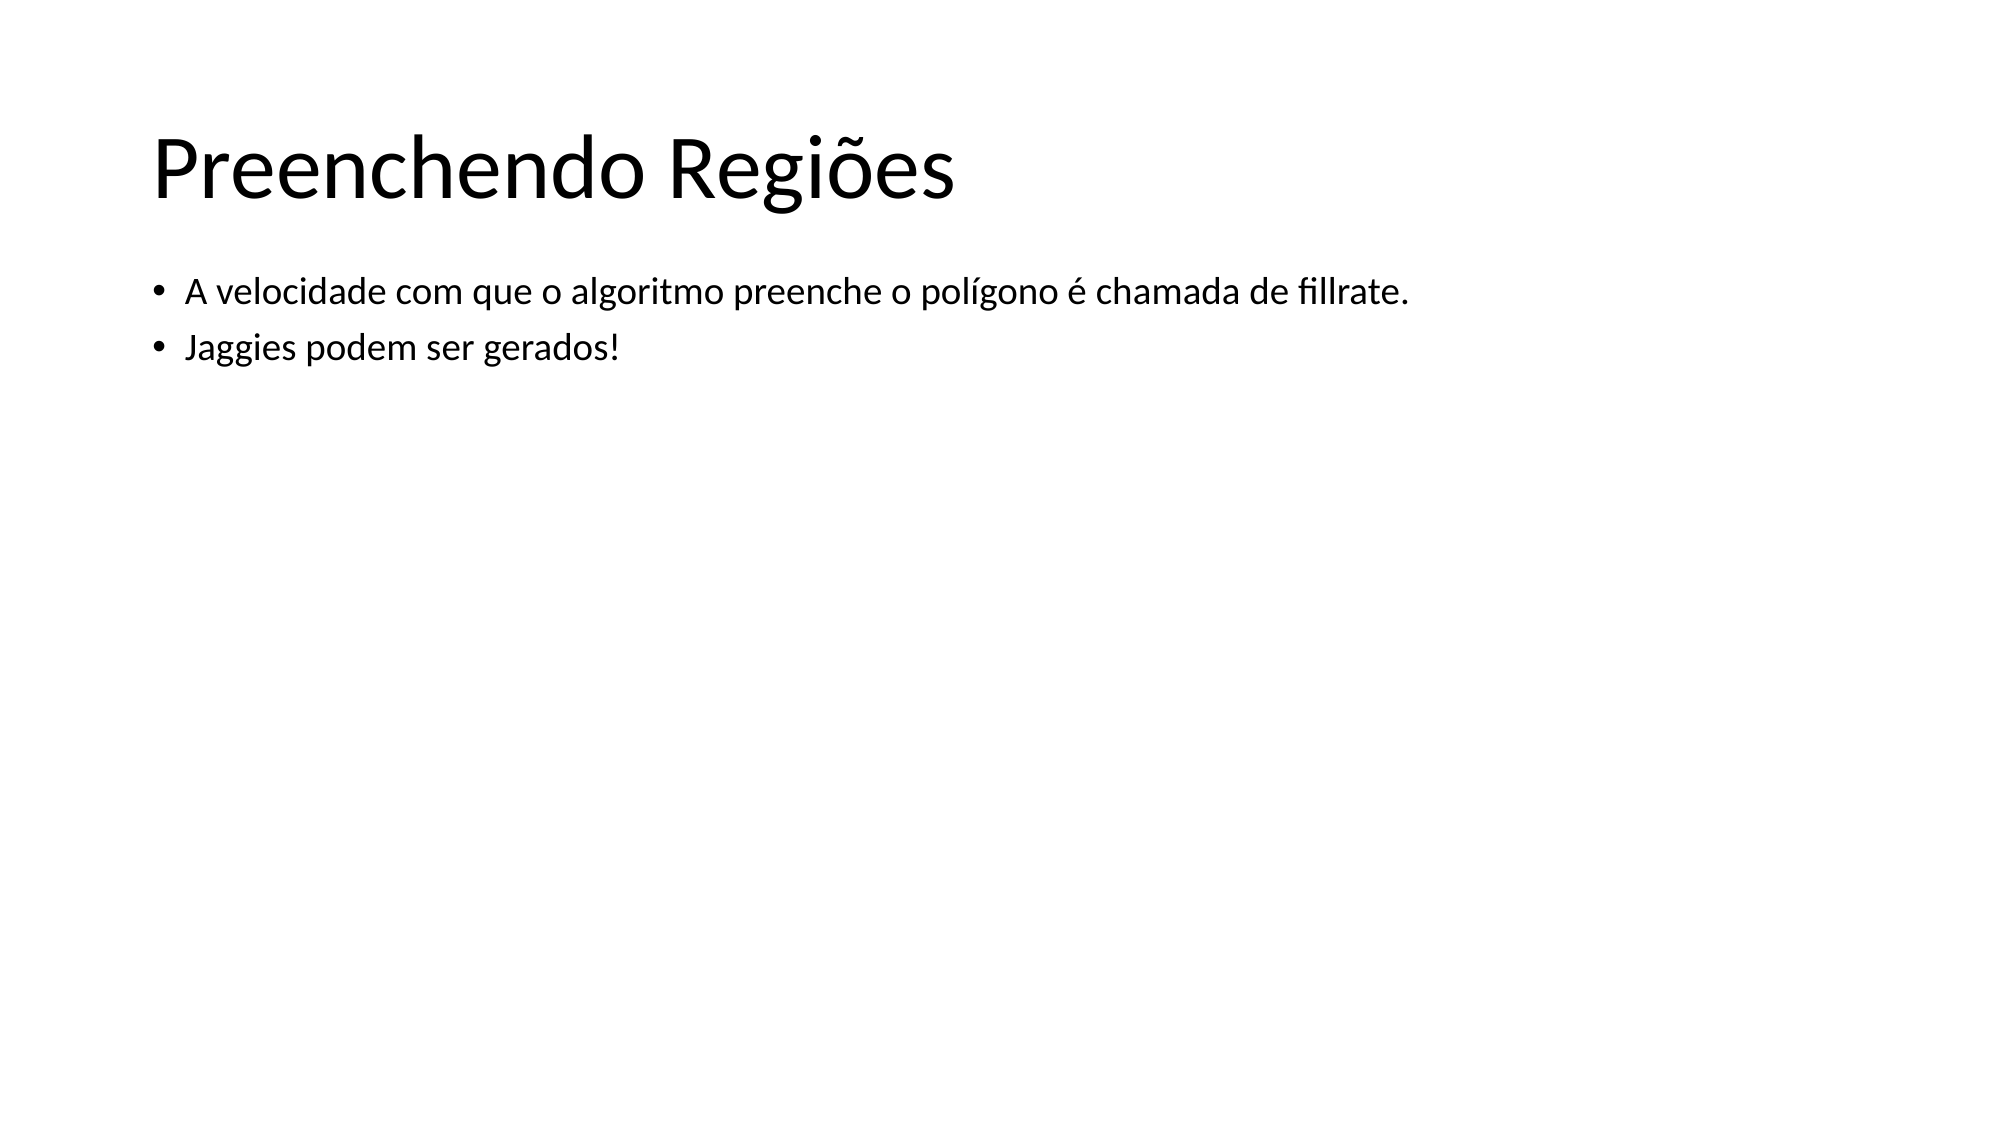

# Preenchendo Regiões
A velocidade com que o algoritmo preenche o polígono é chamada de fillrate.
Jaggies podem ser gerados!